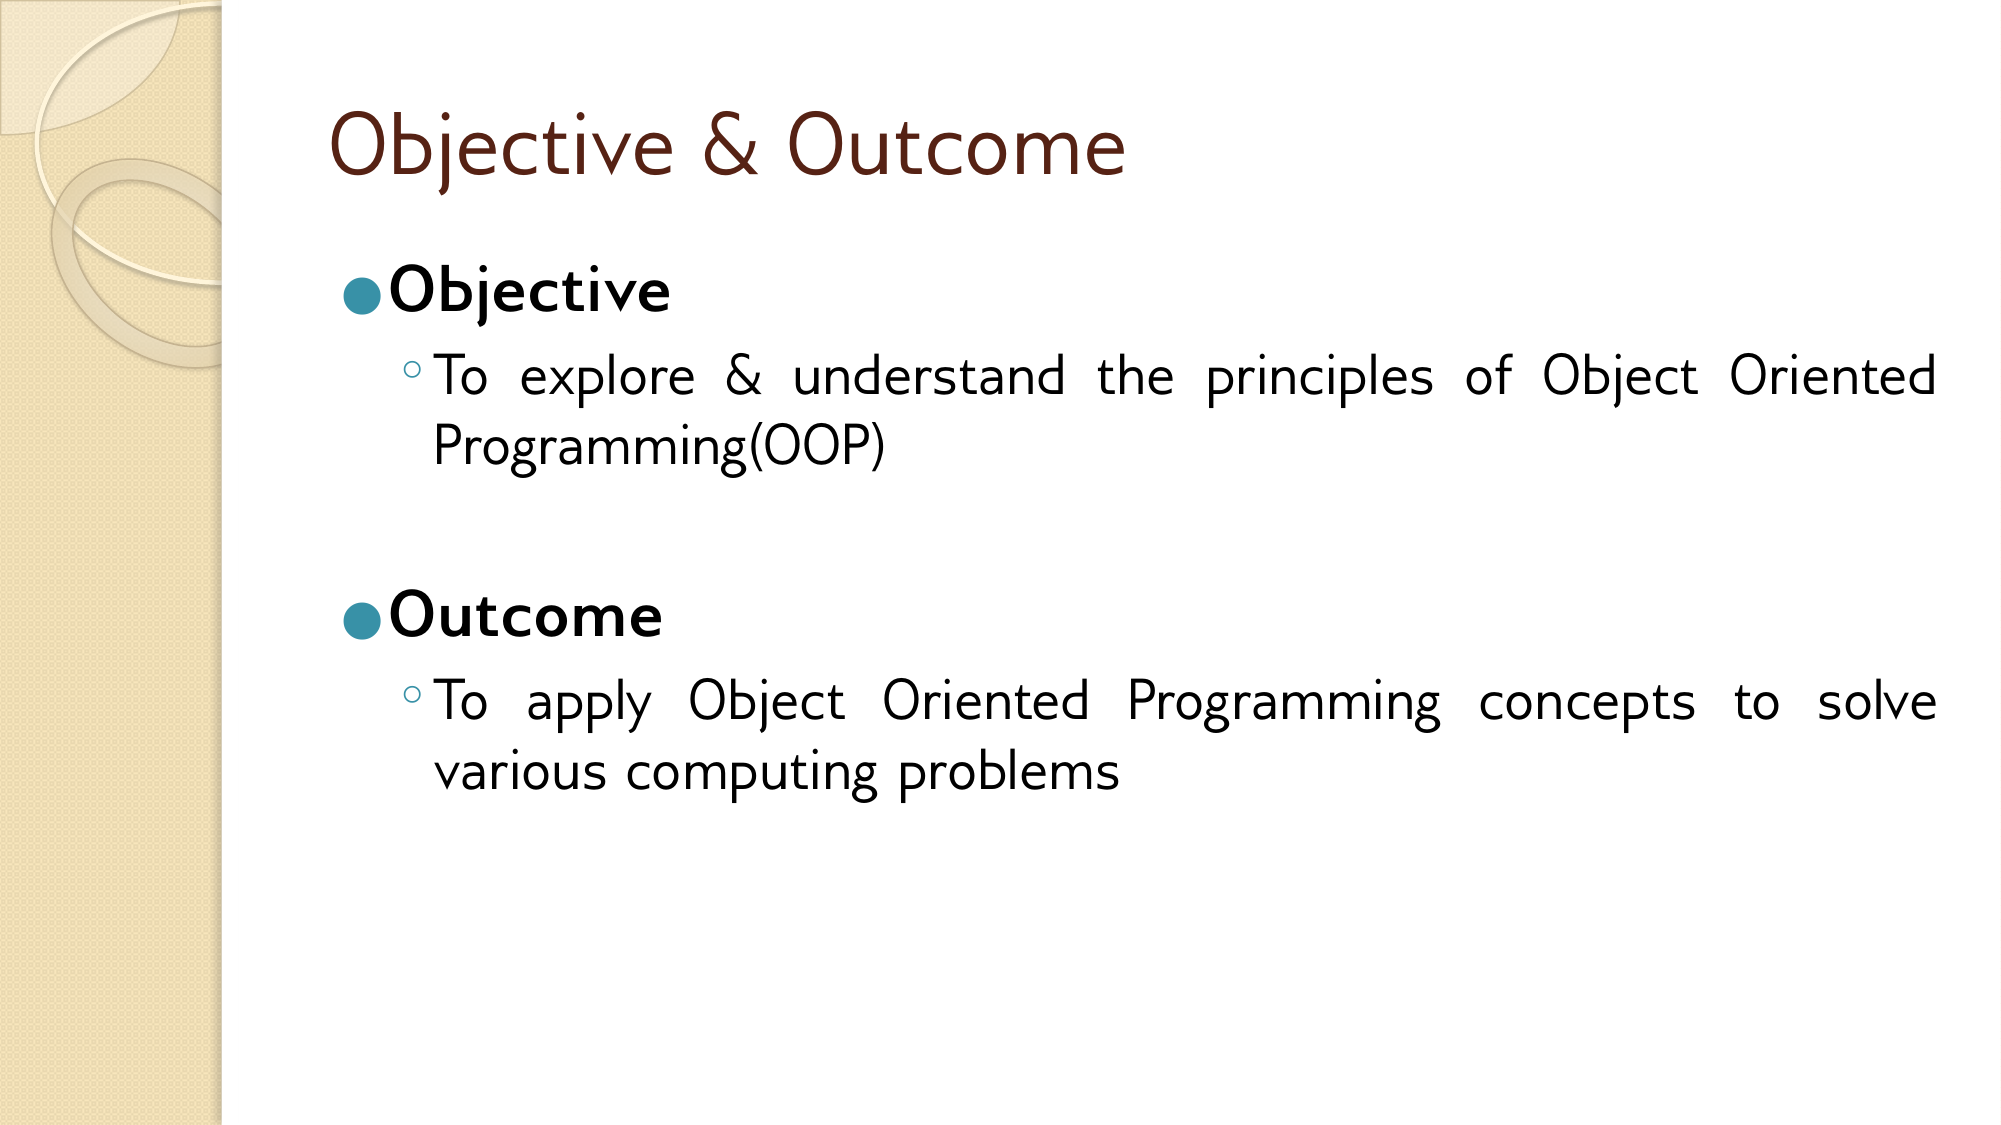

# Objective & Outcome
Objective
To explore & understand the principles of Object Oriented Programming(OOP)

Outcome
To apply Object Oriented Programming concepts to solve various computing problems